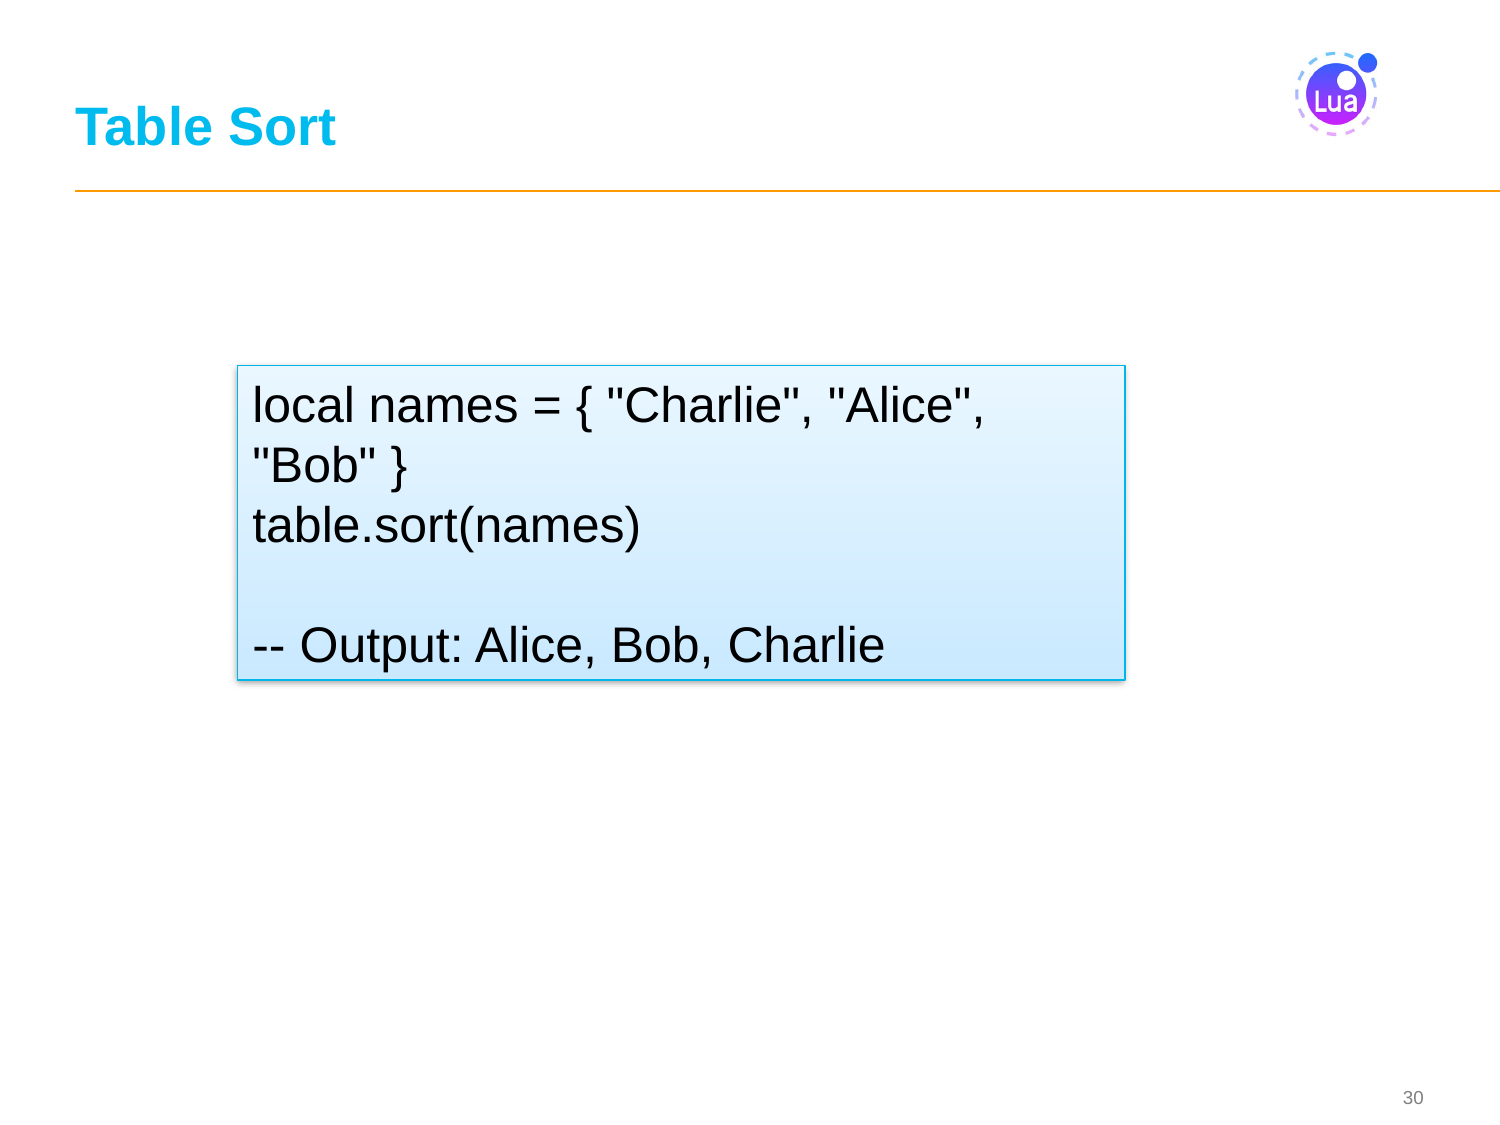

# Table Sort
local names = { "Charlie", "Alice", "Bob" }
table.sort(names)

-- Output: Alice, Bob, Charlie